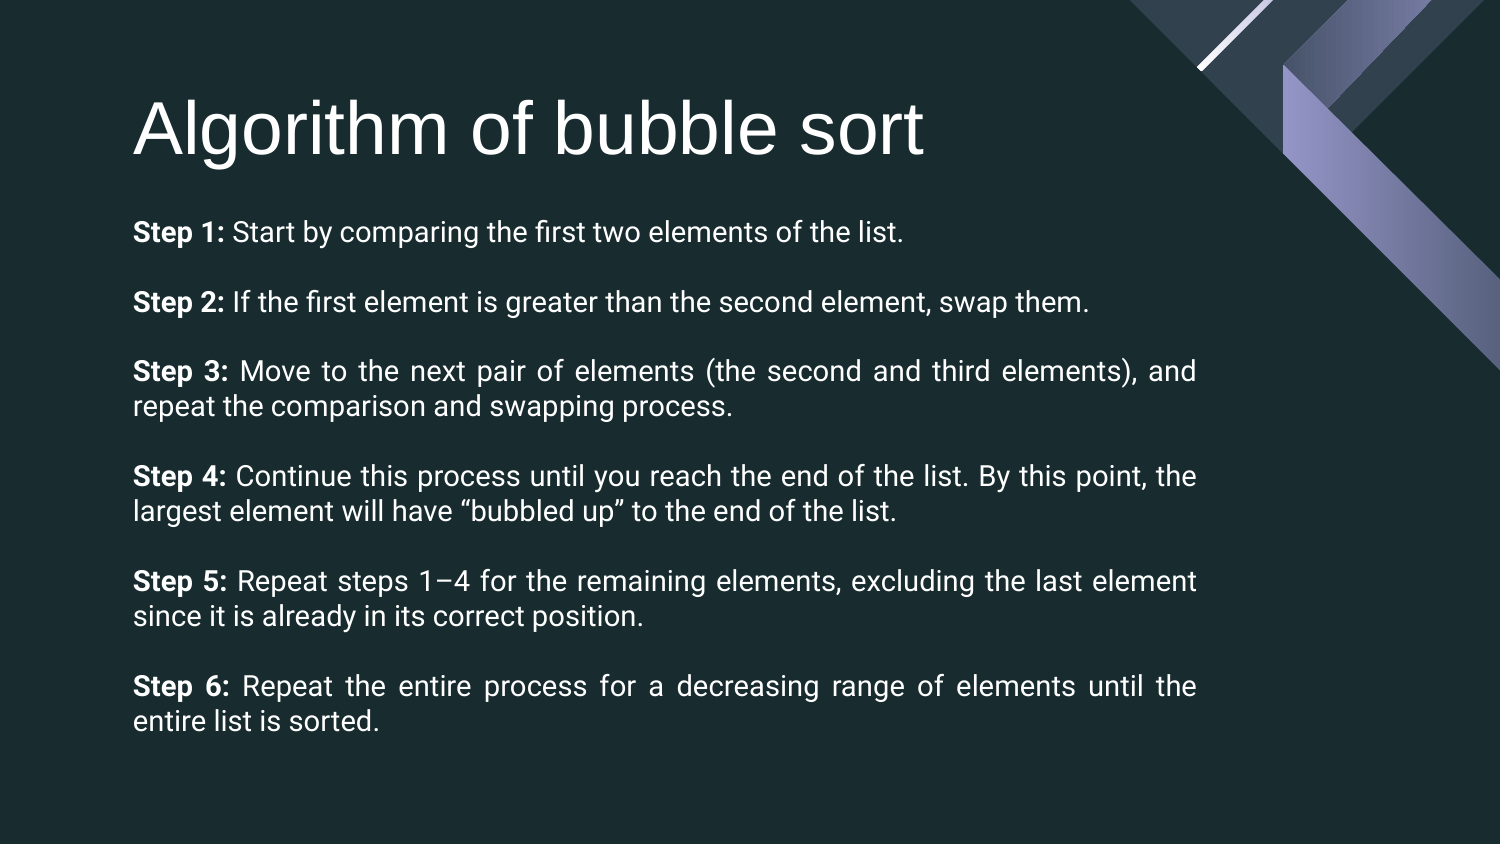

# Algorithm of bubble sort
Step 1: Start by comparing the first two elements of the list.

Step 2: If the first element is greater than the second element, swap them.

Step 3: Move to the next pair of elements (the second and third elements), and repeat the comparison and swapping process.

Step 4: Continue this process until you reach the end of the list. By this point, the largest element will have “bubbled up” to the end of the list.

Step 5: Repeat steps 1–4 for the remaining elements, excluding the last element since it is already in its correct position.

Step 6: Repeat the entire process for a decreasing range of elements until the entire list is sorted.